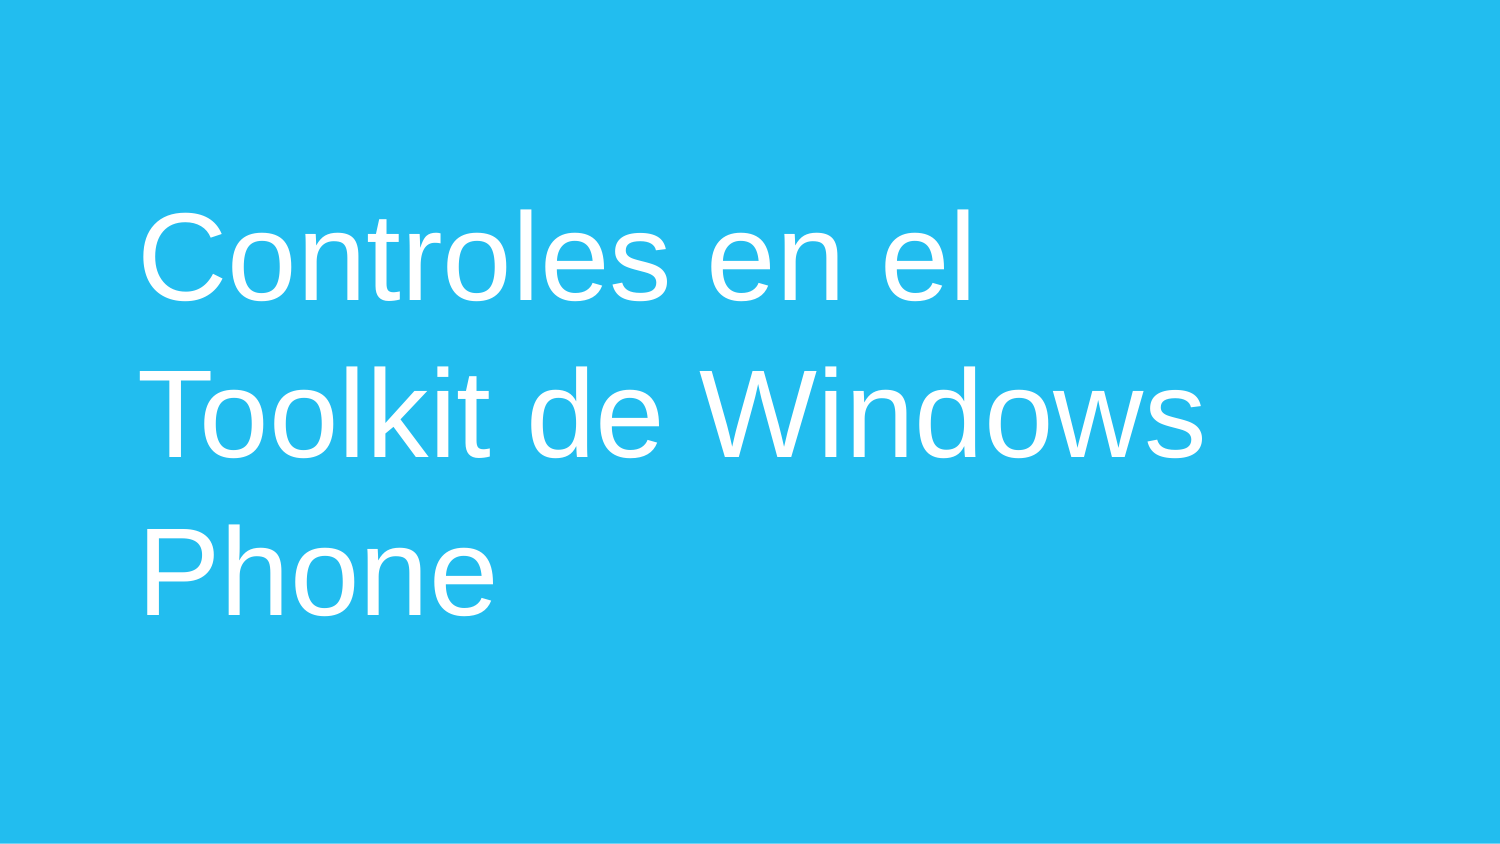

# Controles en el Toolkit de Windows Phone